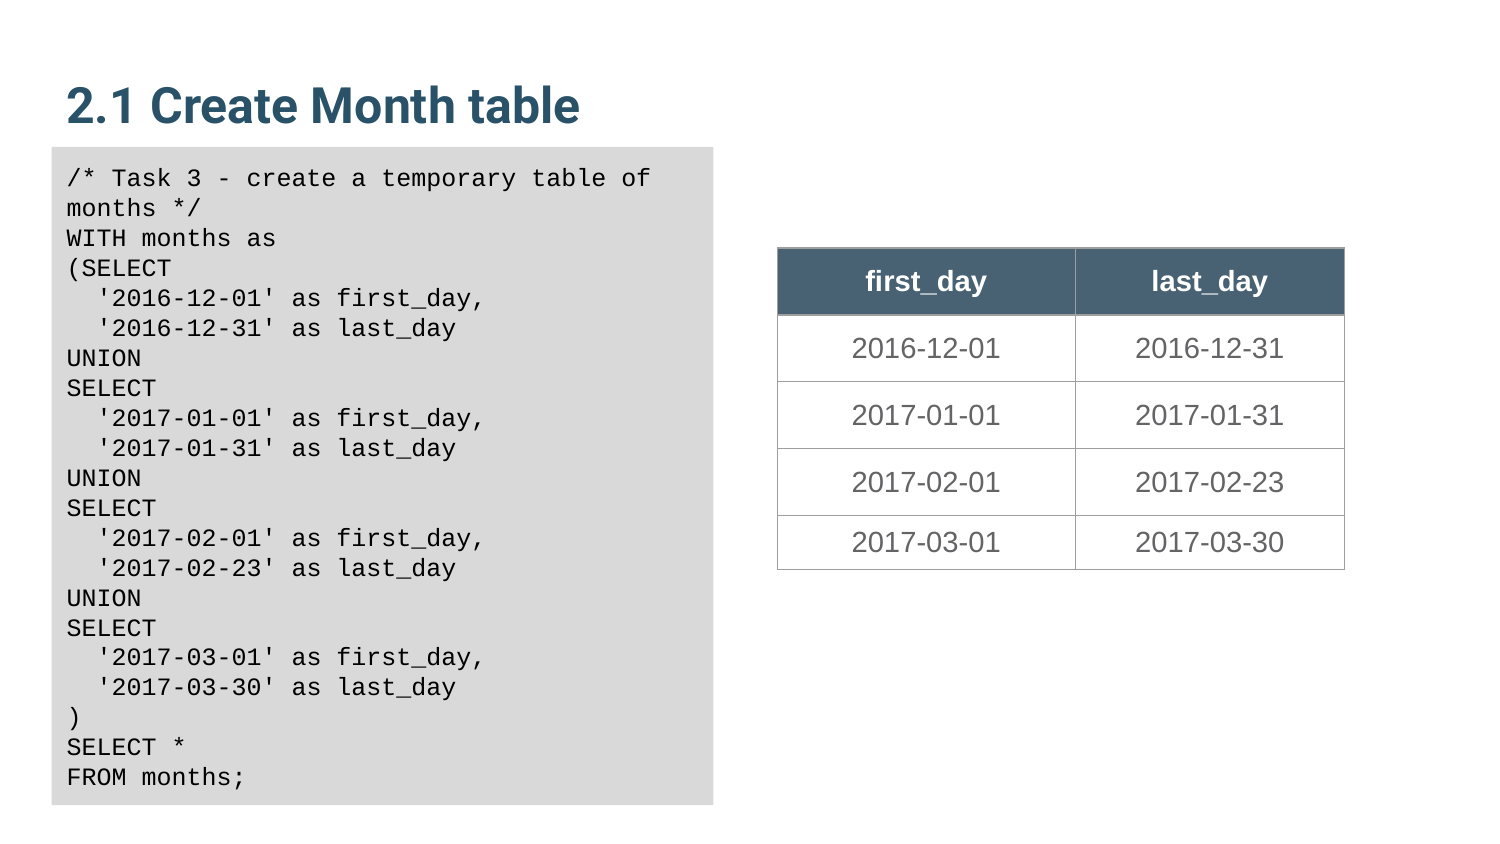

2.1 Create Month table
/* Task 3 - create a temporary table of months */
WITH months as
(SELECT
  '2016-12-01' as first_day,
  '2016-12-31' as last_day
UNION
SELECT
  '2017-01-01' as first_day,
  '2017-01-31' as last_day
UNION
SELECT
  '2017-02-01' as first_day,
  '2017-02-23' as last_day
UNION
SELECT
  '2017-03-01' as first_day,
  '2017-03-30' as last_day
)
SELECT *
FROM months;
| first\_day | last\_day |
| --- | --- |
| 2016-12-01 | 2016-12-31 |
| 2017-01-01 | 2017-01-31 |
| 2017-02-01 | 2017-02-23 |
| 2017-03-01 | 2017-03-30 |